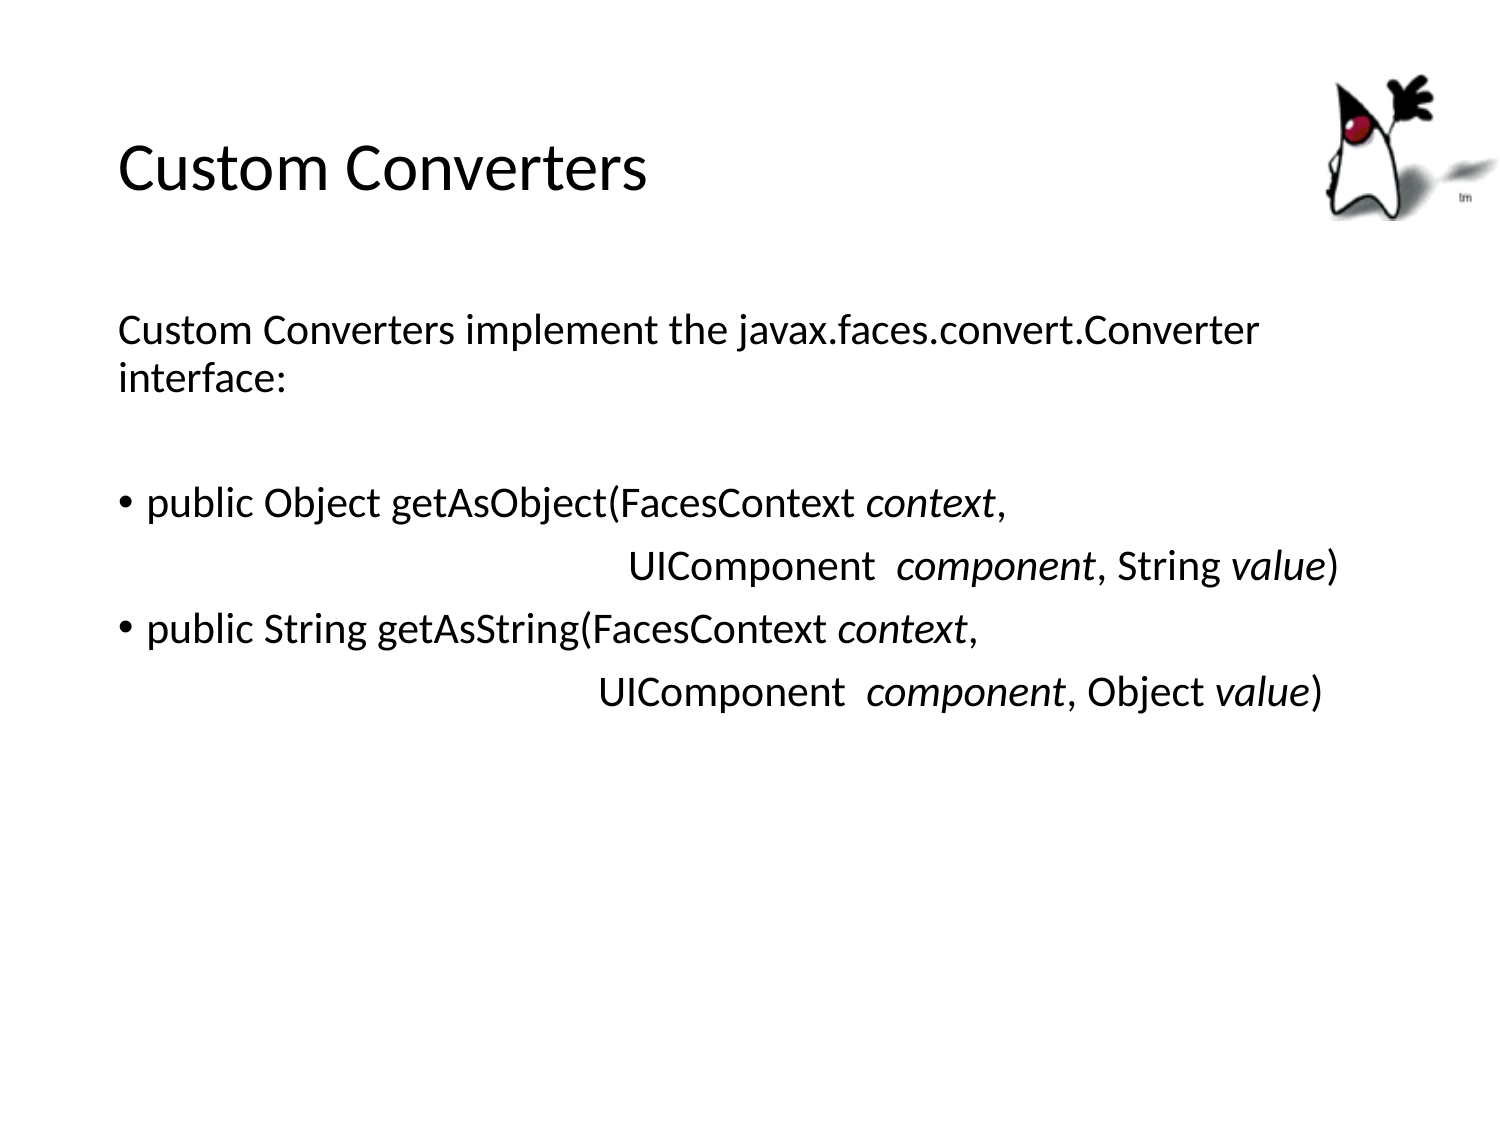

# Custom Converters
Custom Converters implement the javax.faces.convert.Converter interface:

public Object getAsObject(FacesContext context,
                                                   UIComponent  component, String value)
public String getAsString(FacesContext context,
                                                UIComponent  component, Object value)